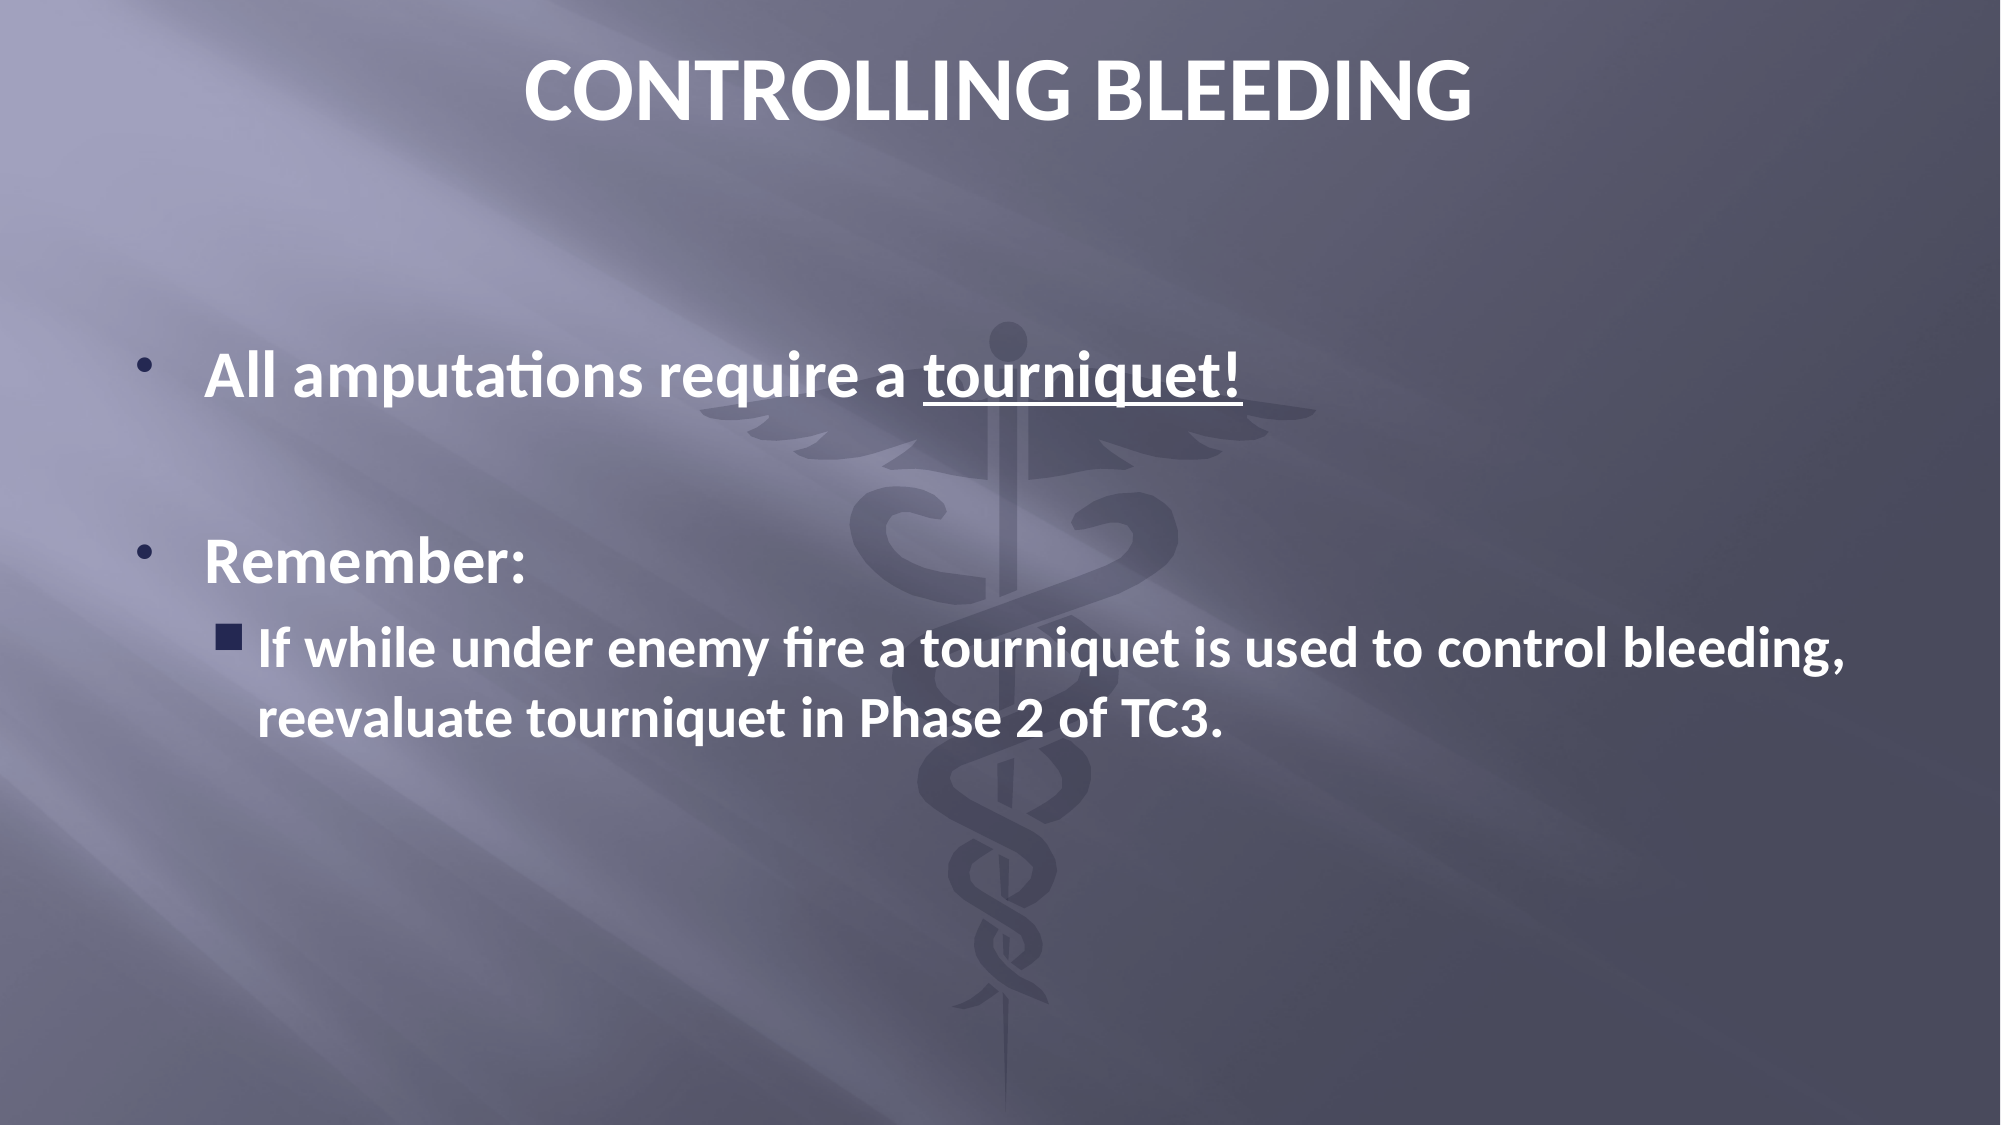

# CONTROLLING BLEEDING

All amputations require a tourniquet!

Remember:
If while under enemy fire a tourniquet is used to control bleeding, reevaluate tourniquet in Phase 2 of TC3.